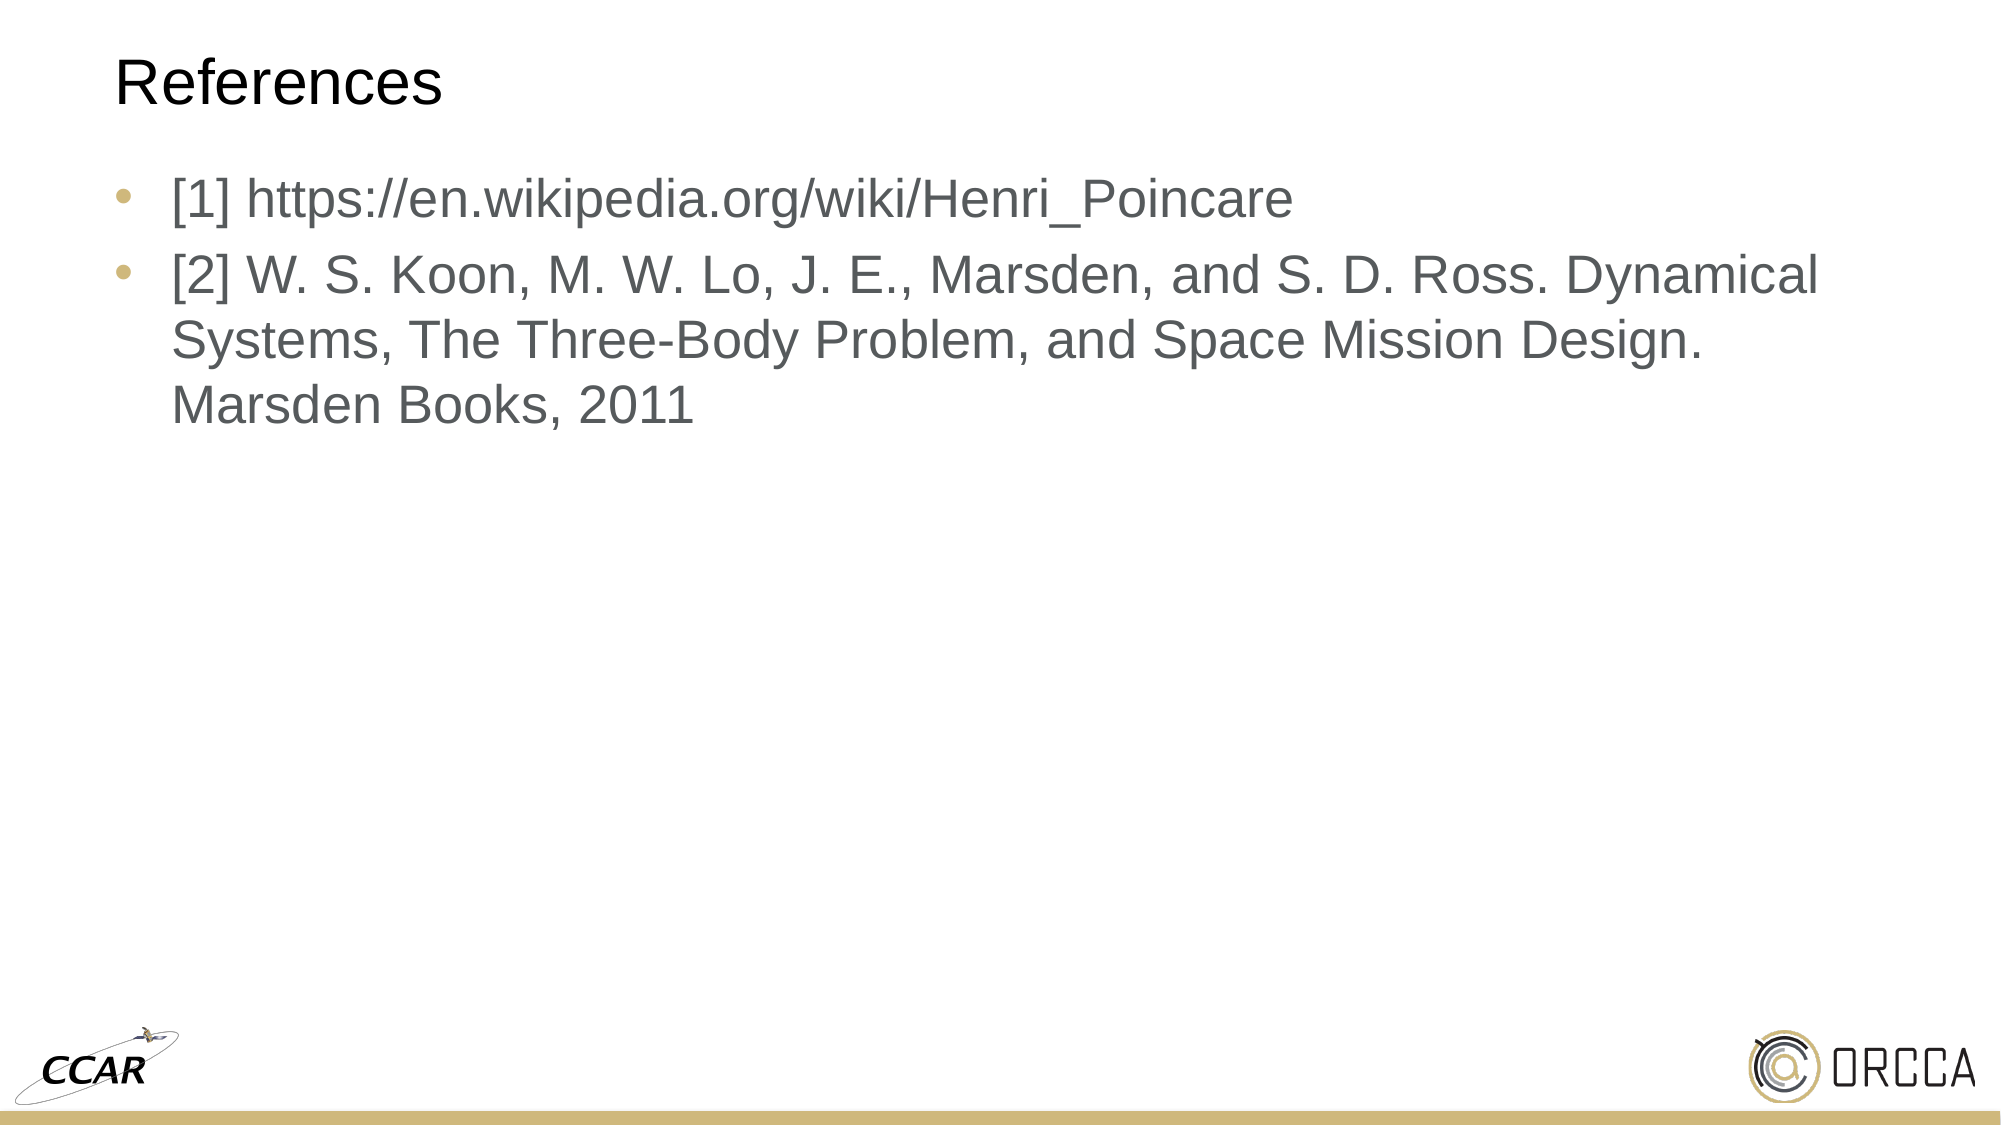

# References
[1] https://en.wikipedia.org/wiki/Henri_Poincare
[2] W. S. Koon, M. W. Lo, J. E., Marsden, and S. D. Ross. Dynamical Systems, The Three-Body Problem, and Space Mission Design. Marsden Books, 2011